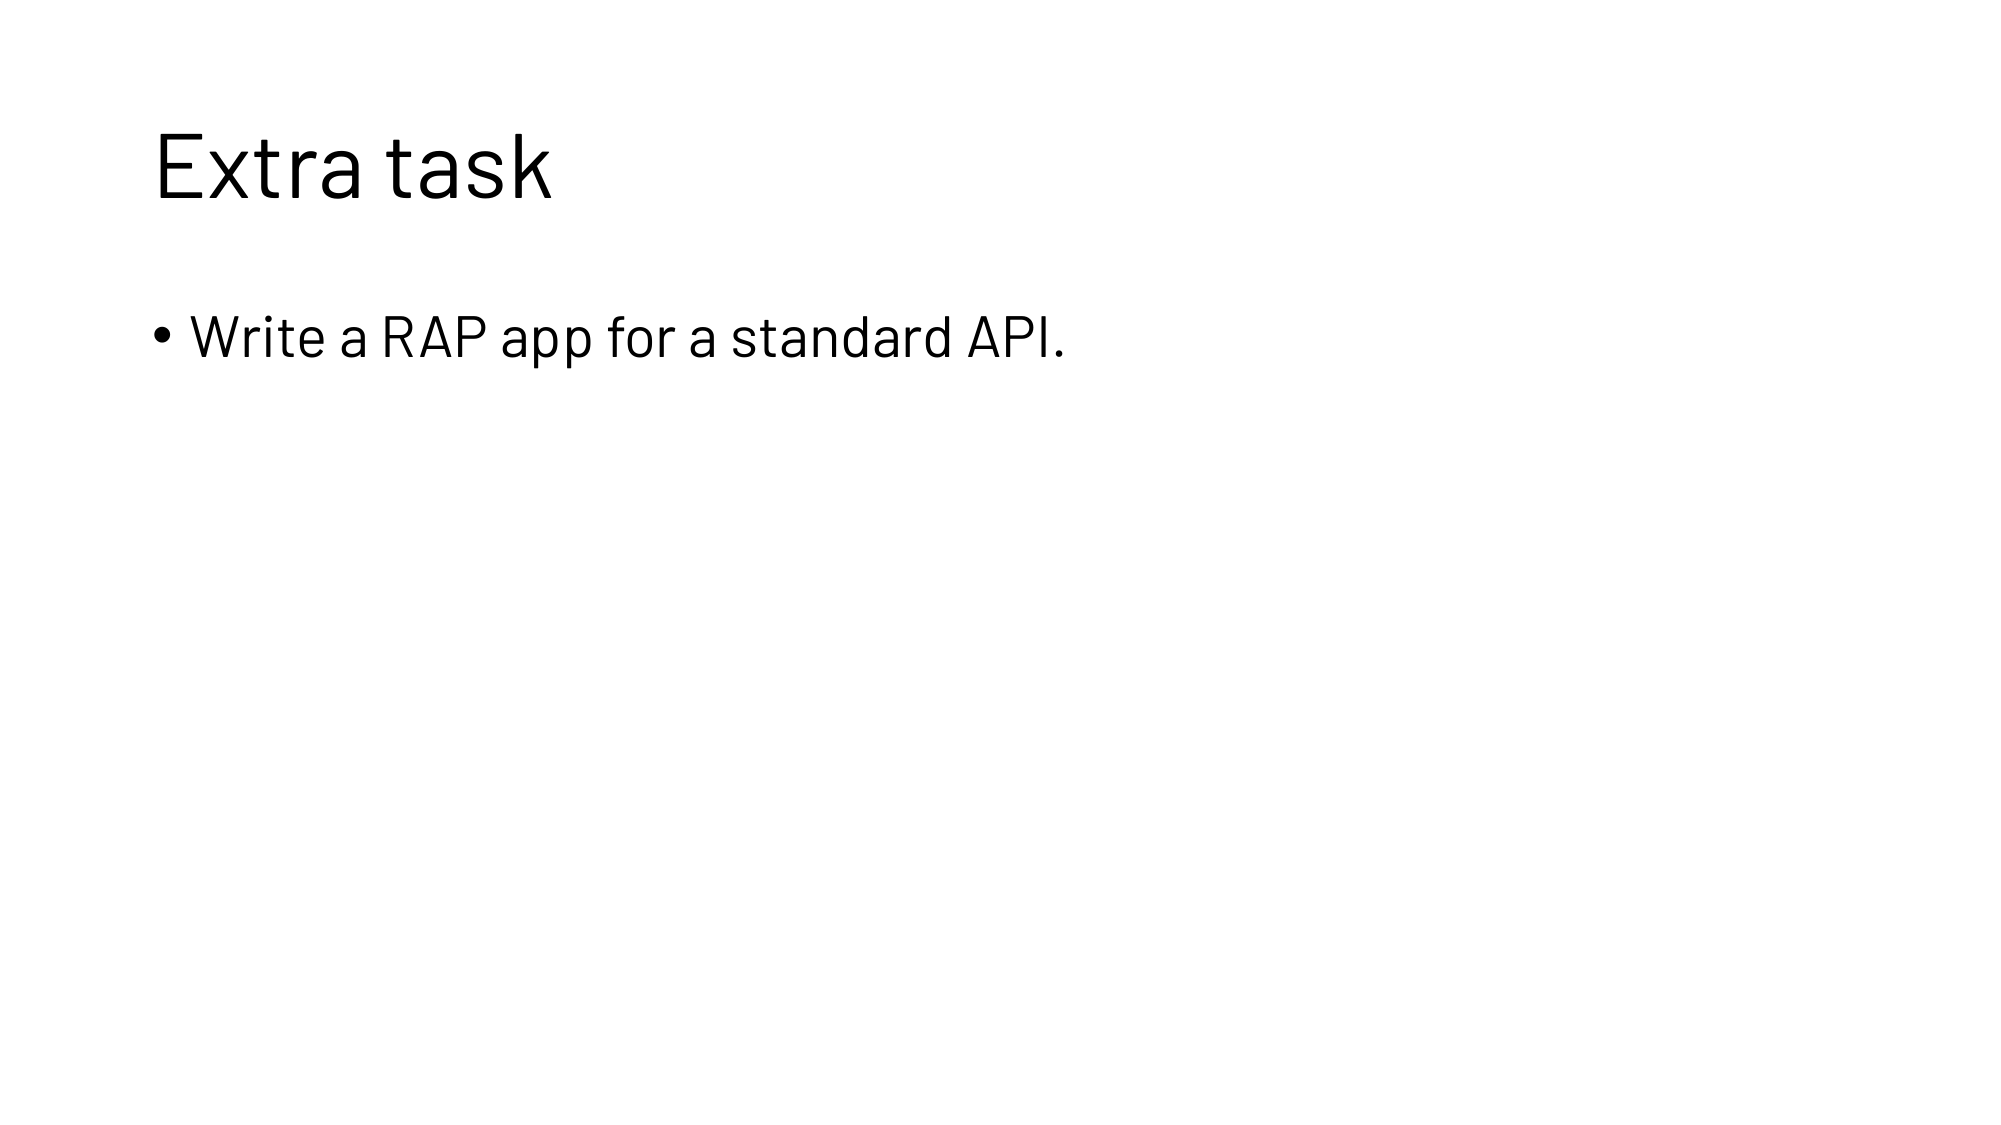

# Extra task
Write a RAP app for a standard API.